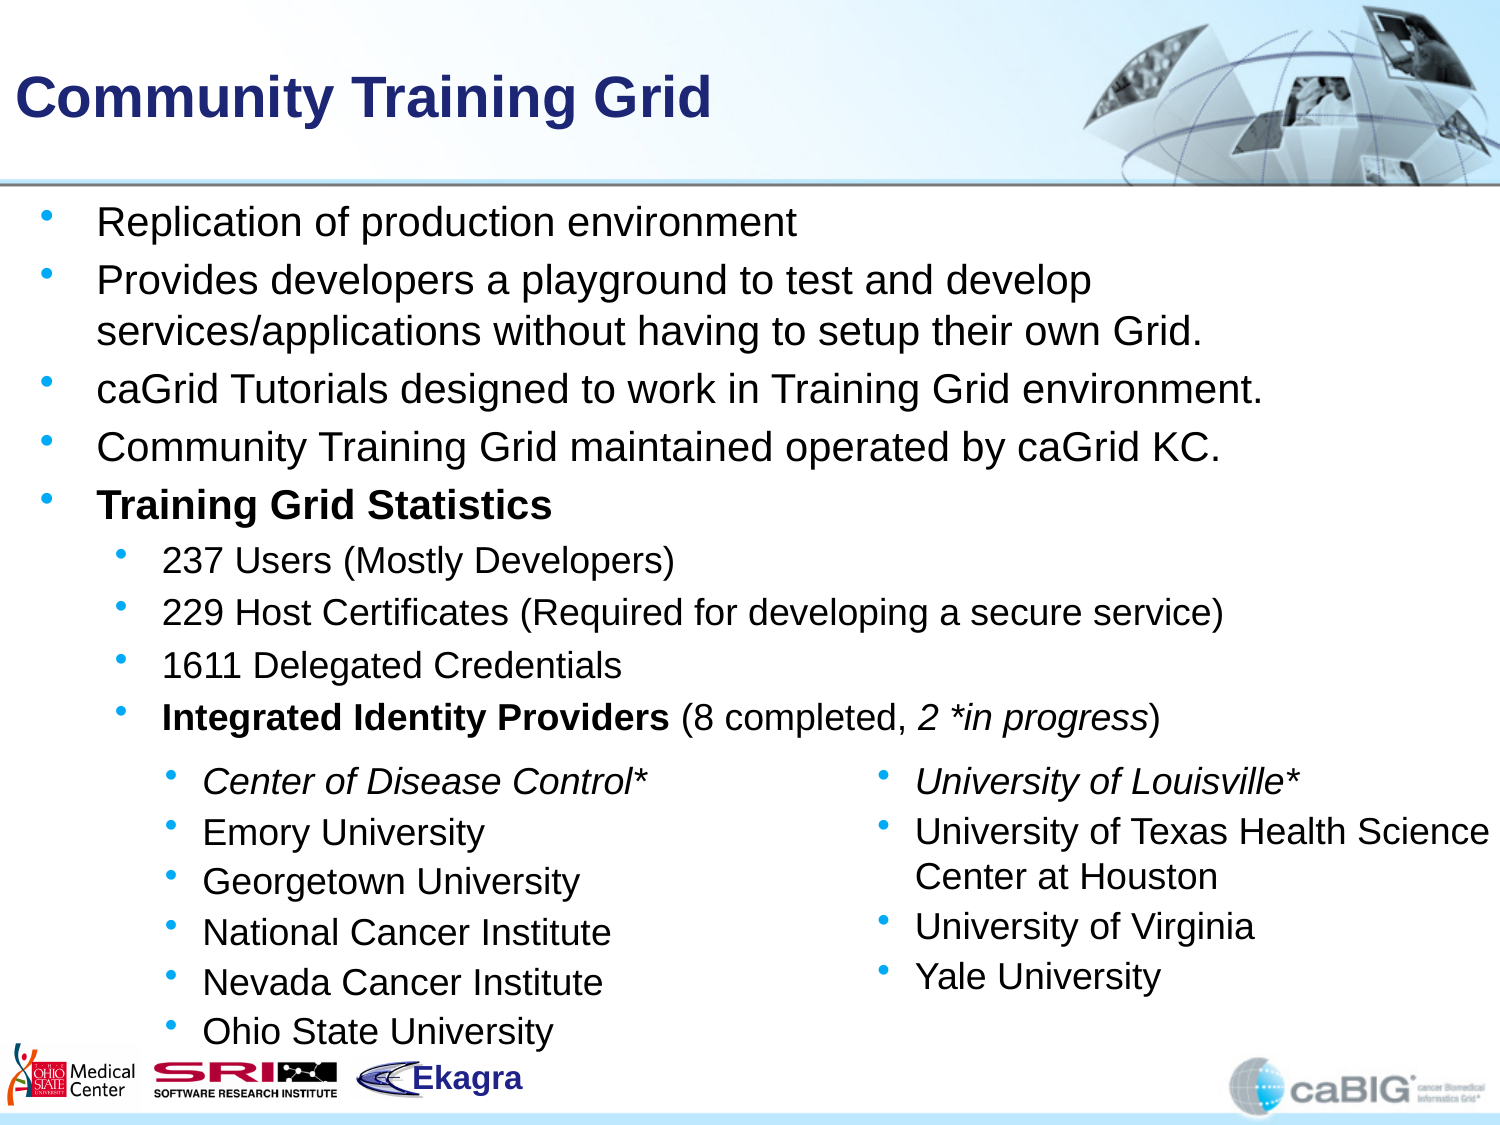

# Community Training Grid
Replication of production environment
Provides developers a playground to test and develop services/applications without having to setup their own Grid.
caGrid Tutorials designed to work in Training Grid environment.
Community Training Grid maintained operated by caGrid KC.
Training Grid Statistics
237 Users (Mostly Developers)
229 Host Certificates (Required for developing a secure service)
1611 Delegated Credentials
Integrated Identity Providers (8 completed, 2 *in progress)

Center of Disease Control*
Emory University
Georgetown University
National Cancer Institute
Nevada Cancer Institute
Ohio State University

University of Louisville*
University of Texas Health Science Center at Houston
University of Virginia
Yale University